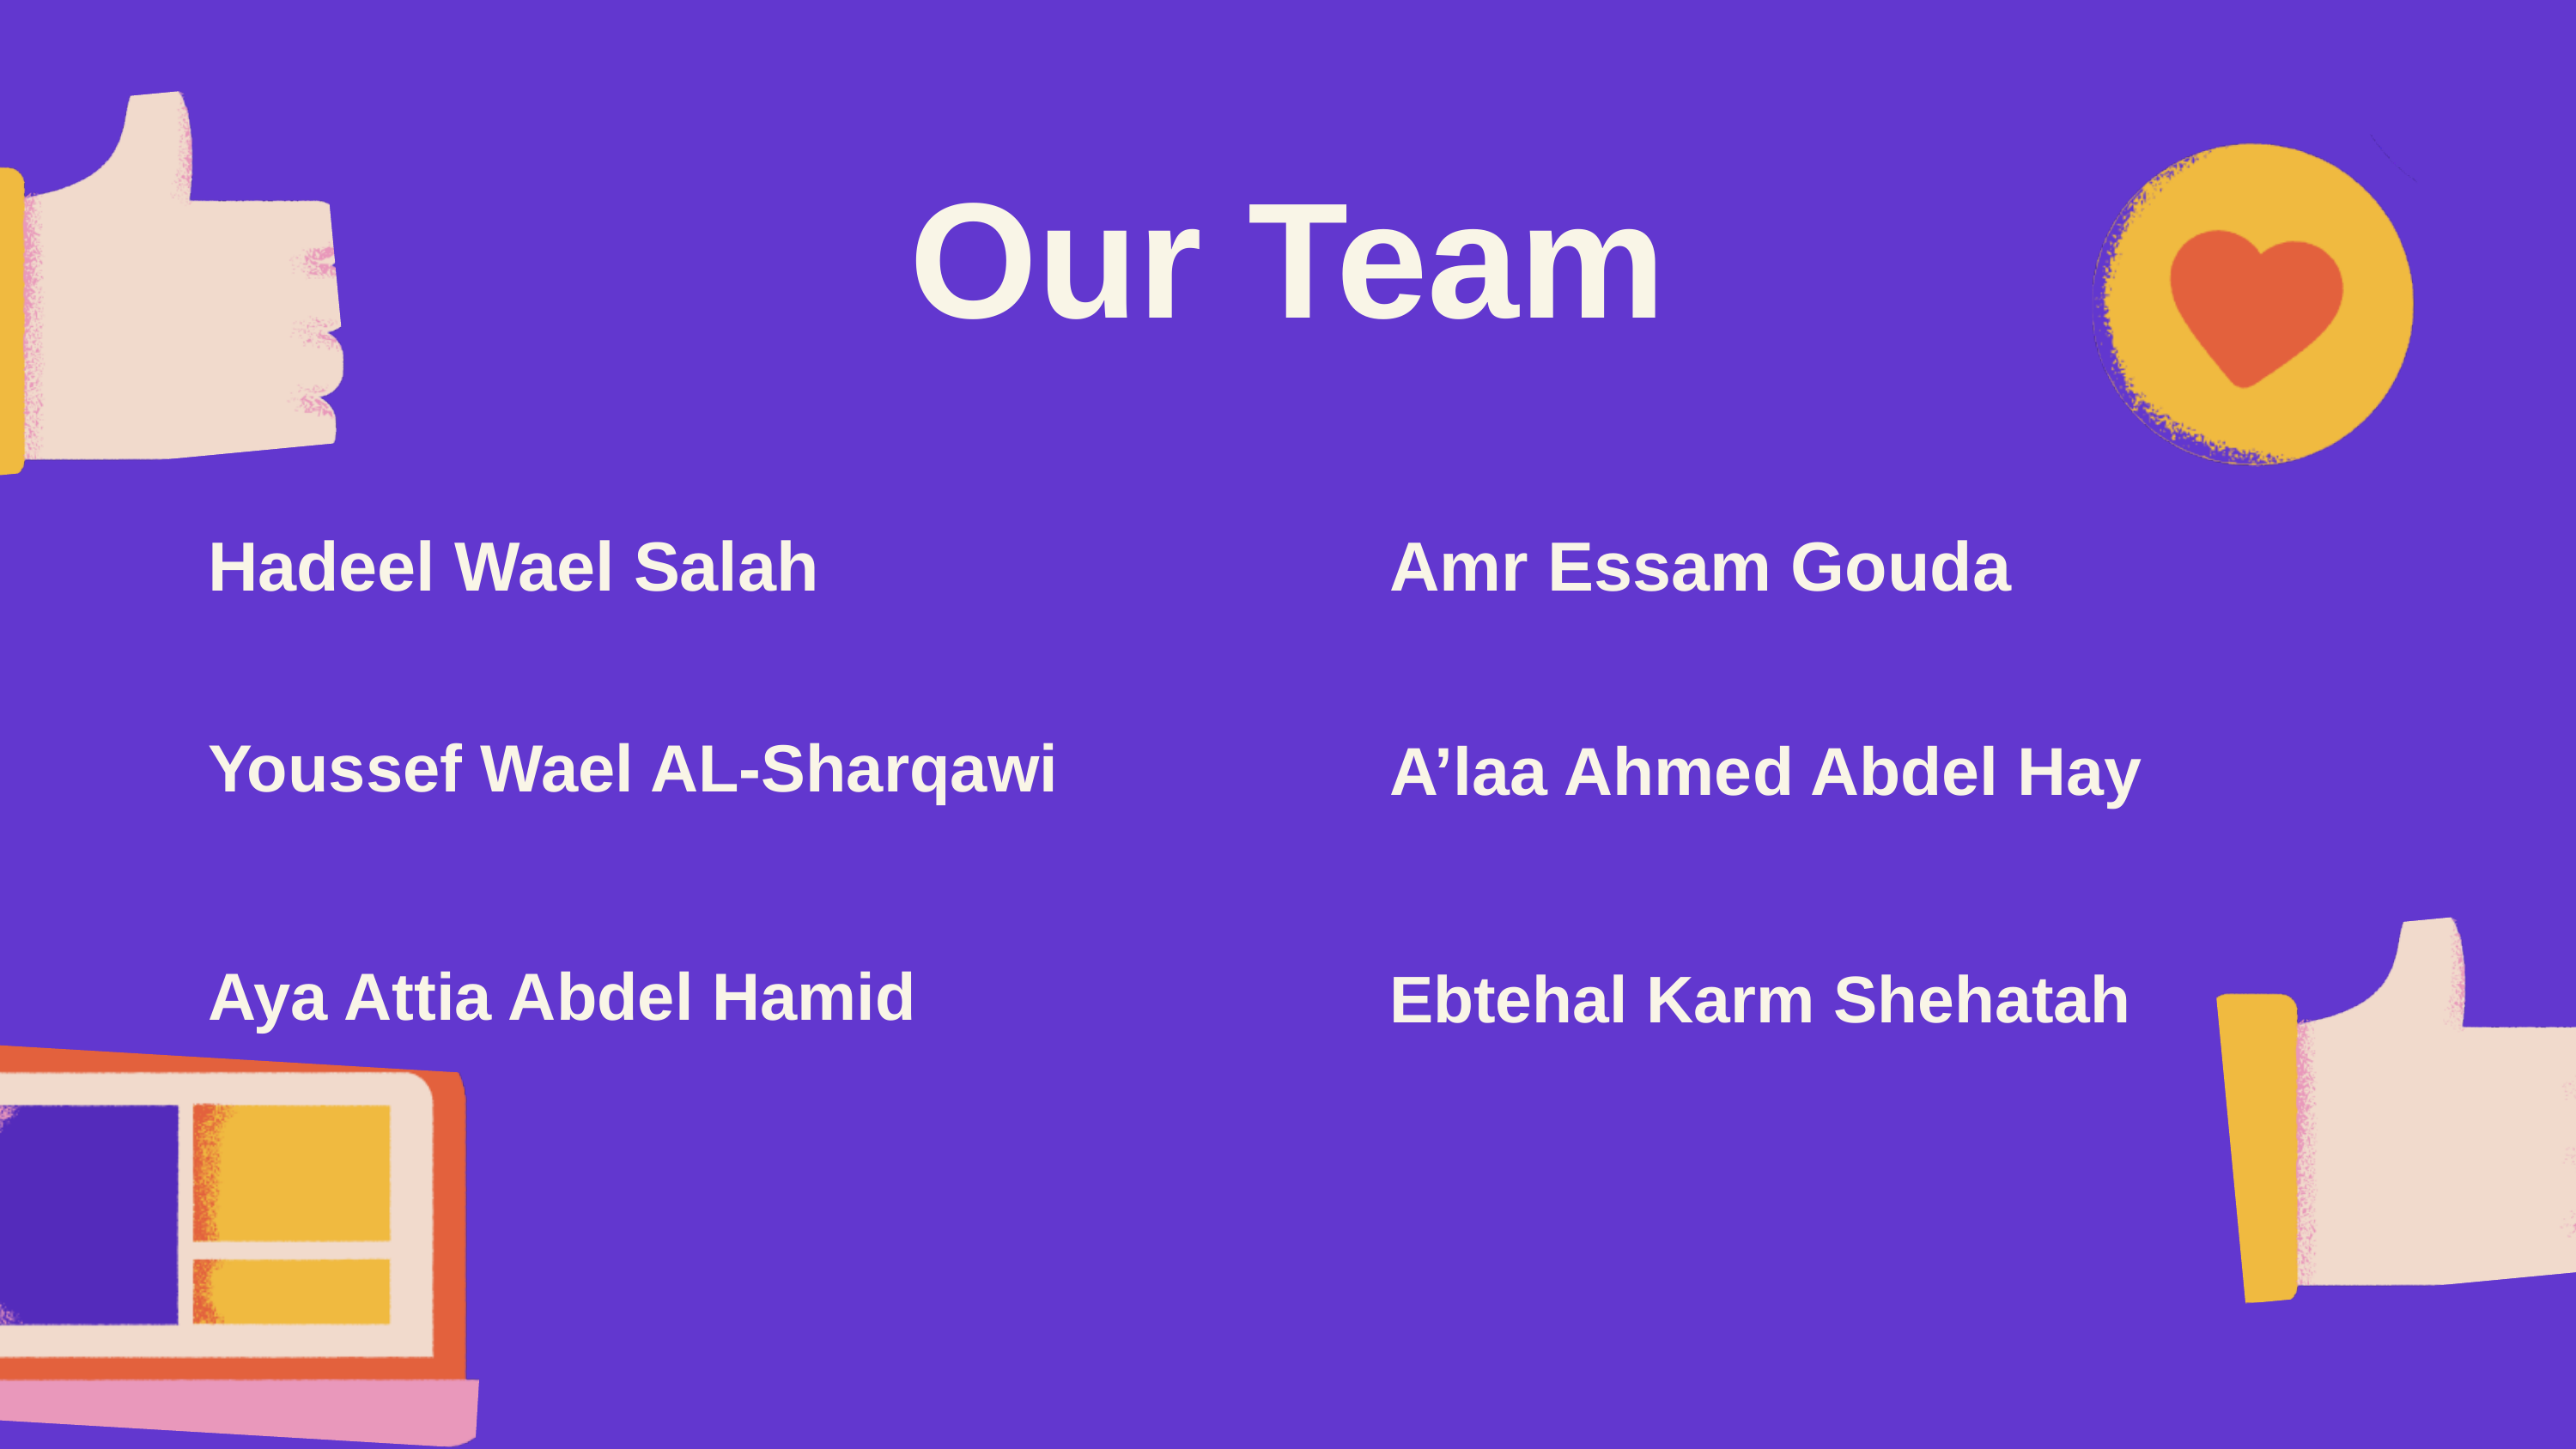

Our Team

Hadeel Wael Salah
Amr Essam Gouda
Youssef Wael AL-Sharqawi
A’laa Ahmed Abdel Hay

Aya Attia Abdel Hamid
Ebtehal Karm Shehatah